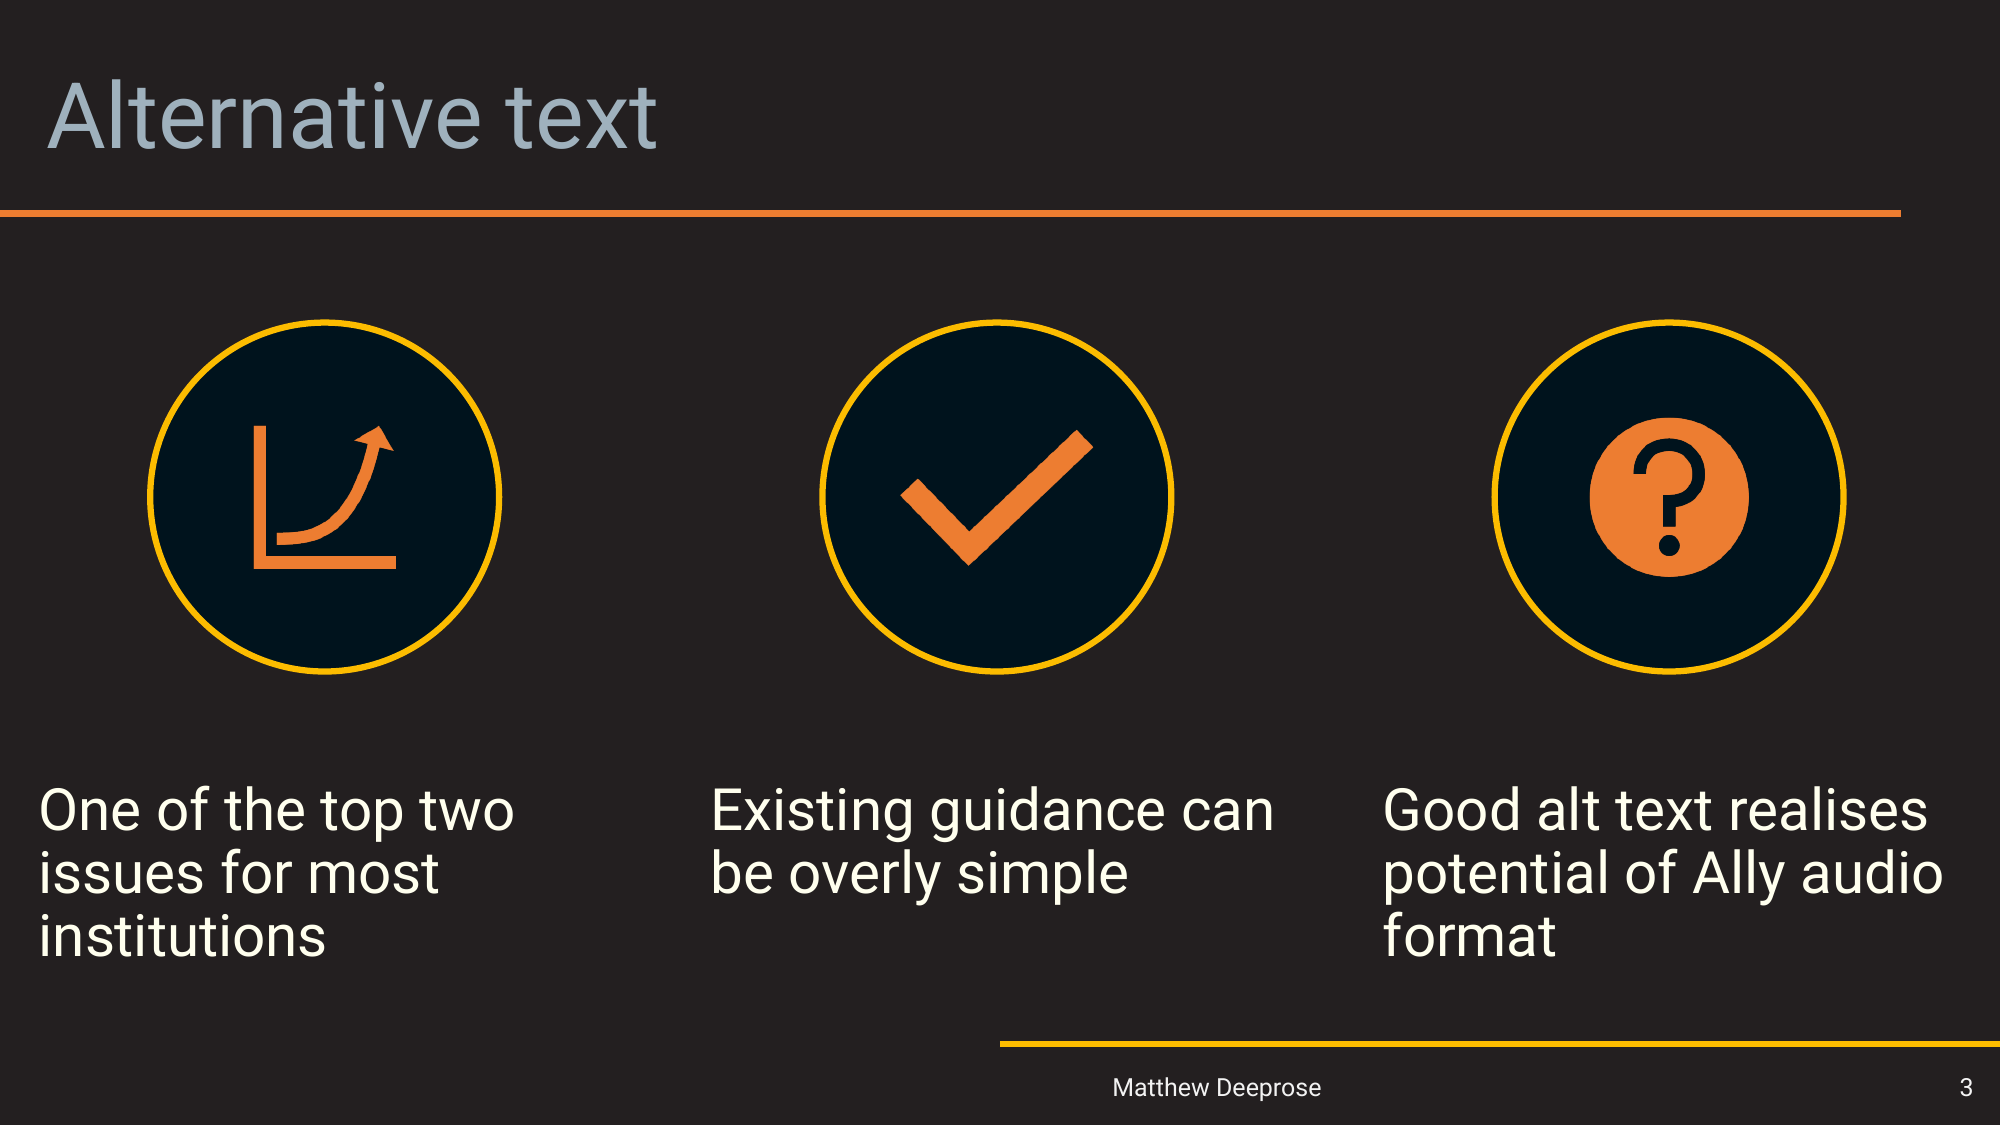

# Alternative text
One of the top two issues for most institutions
Existing guidance can be overly simple
Good alt text realises potential of Ally audio format
3
Matthew Deeprose